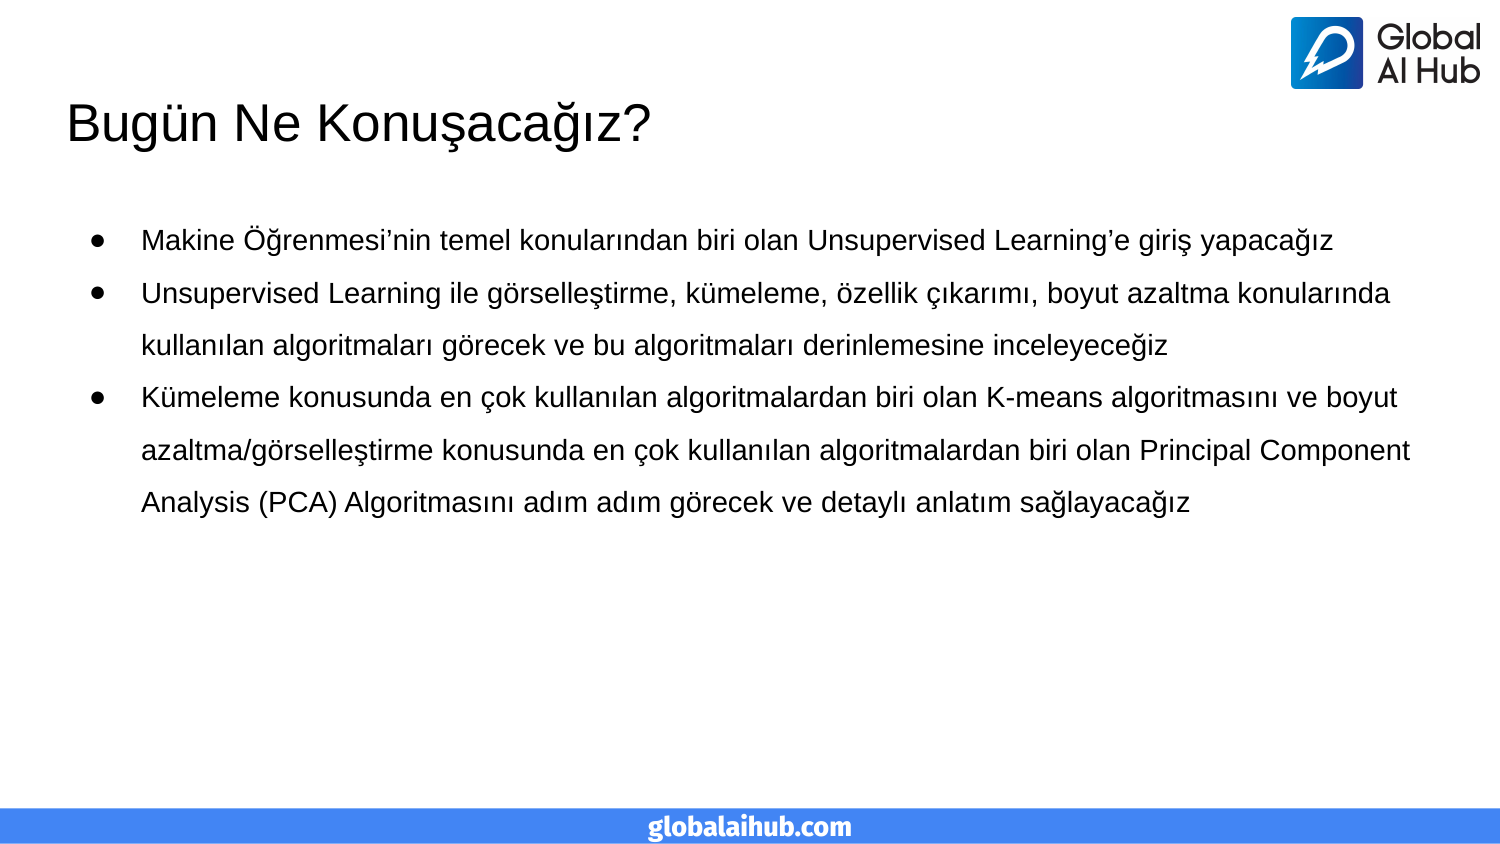

# Bugün Ne Konuşacağız?
Makine Öğrenmesi’nin temel konularından biri olan Unsupervised Learning’e giriş yapacağız
Unsupervised Learning ile görselleştirme, kümeleme, özellik çıkarımı, boyut azaltma konularında kullanılan algoritmaları görecek ve bu algoritmaları derinlemesine inceleyeceğiz
Kümeleme konusunda en çok kullanılan algoritmalardan biri olan K-means algoritmasını ve boyut azaltma/görselleştirme konusunda en çok kullanılan algoritmalardan biri olan Principal Component Analysis (PCA) Algoritmasını adım adım görecek ve detaylı anlatım sağlayacağız